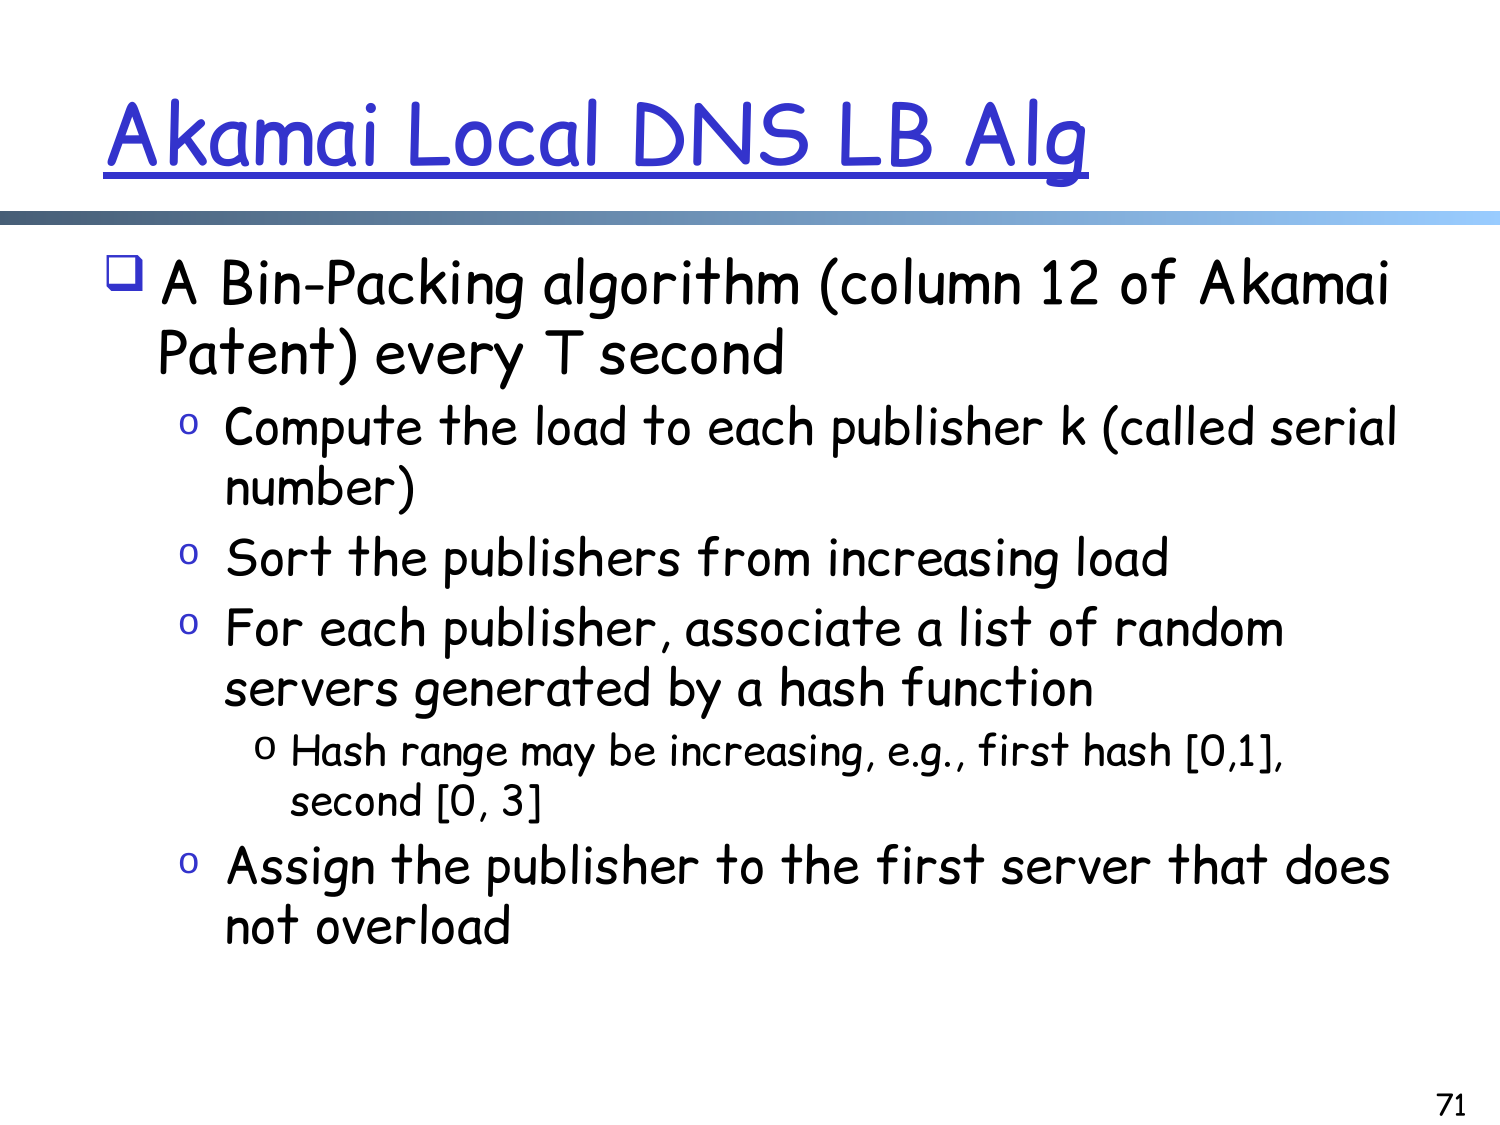

# Akamai Local DNS LB Alg
A Bin-Packing algorithm (column 12 of Akamai Patent) every T second
Compute the load to each publisher k (called serial number)
Sort the publishers from increasing load
For each publisher, associate a list of random servers generated by a hash function
Hash range may be increasing, e.g., first hash [0,1], second [0, 3]
Assign the publisher to the first server that does not overload
71